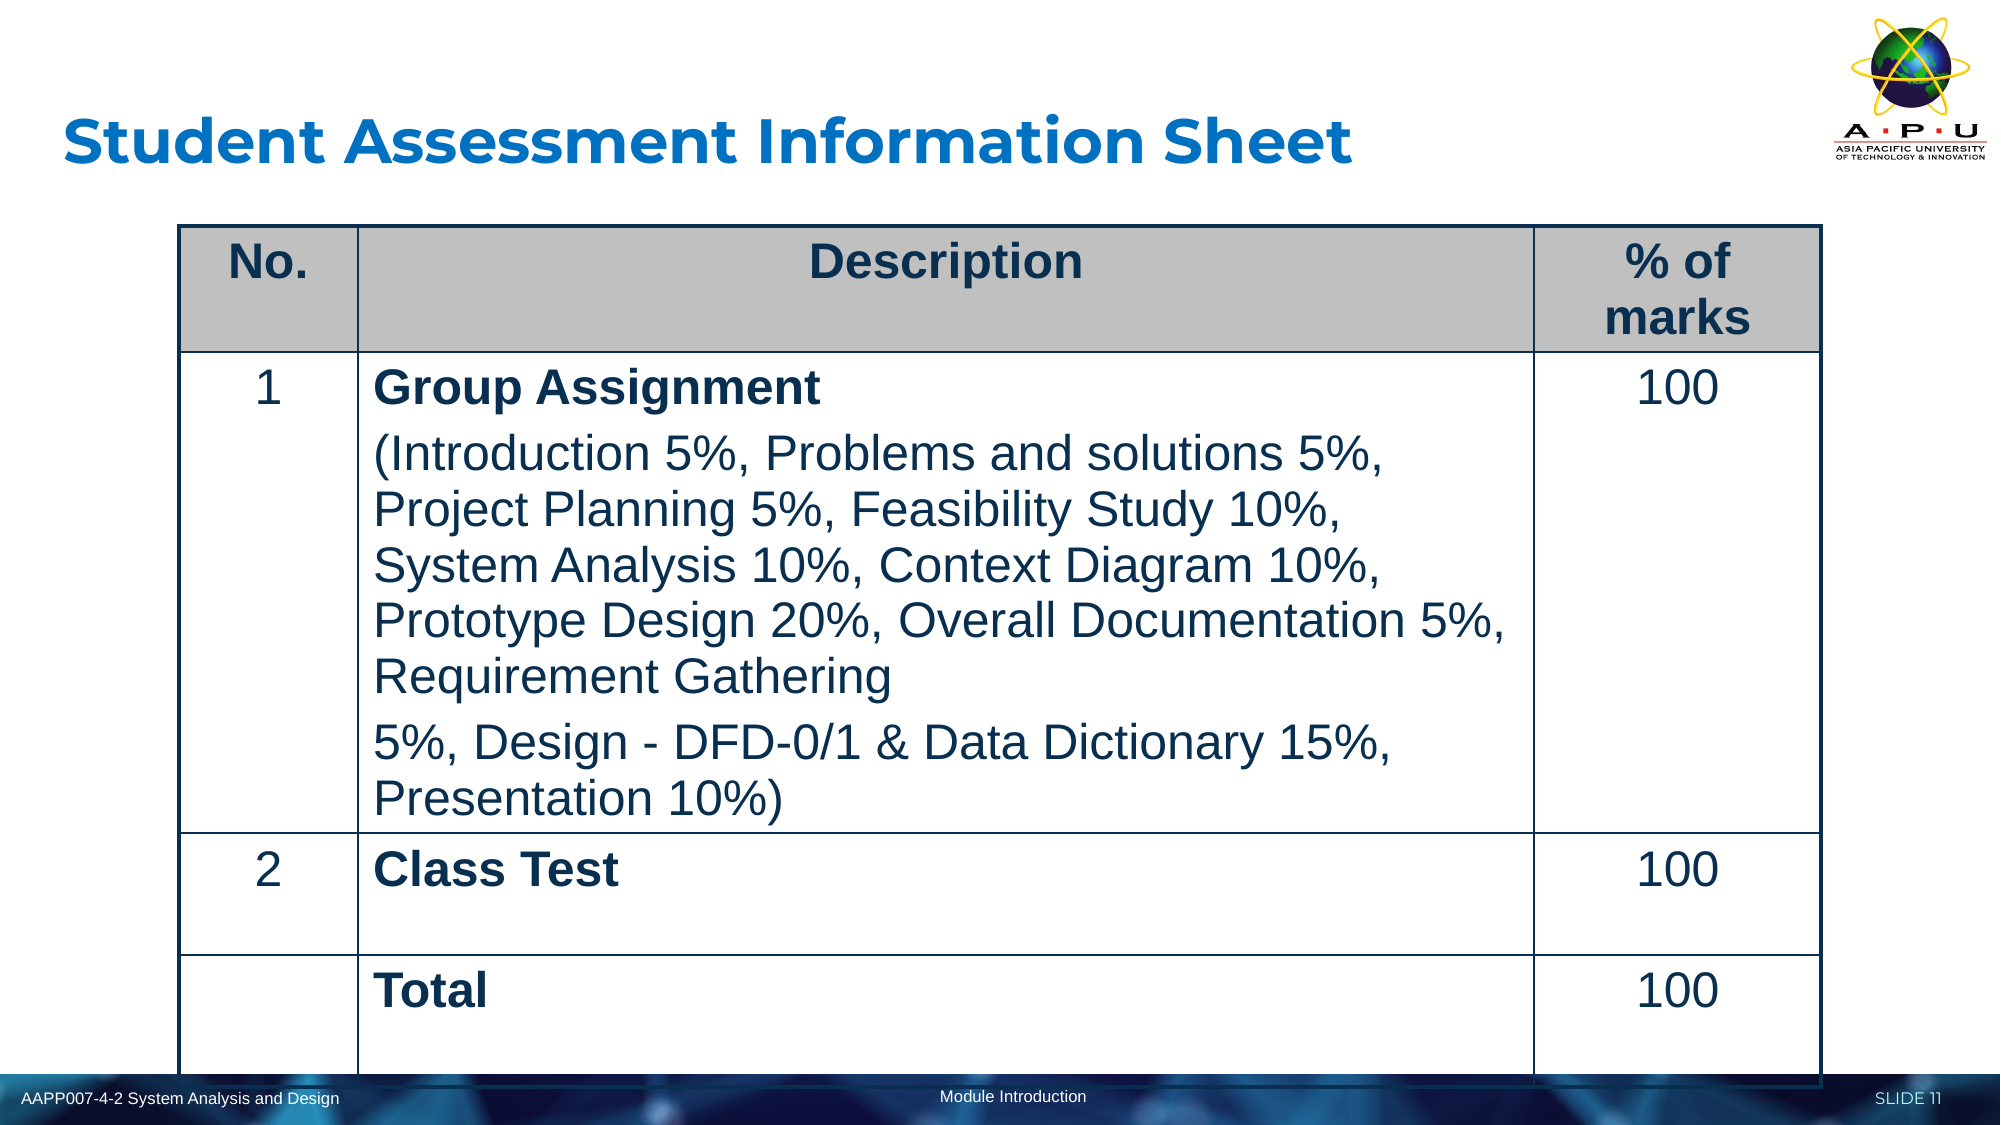

# Student Assessment Information Sheet
| No. | Description | % of marks |
| --- | --- | --- |
| 1 | Group Assignment (Introduction 5%, Problems and solutions 5%, Project Planning 5%, Feasibility Study 10%, System Analysis 10%, Context Diagram 10%, Prototype Design 20%, Overall Documentation 5%, Requirement Gathering 5%, Design - DFD-0/1 & Data Dictionary 15%, Presentation 10%) | 100 |
| 2 | Class Test | 100 |
|  | Total | 100 |